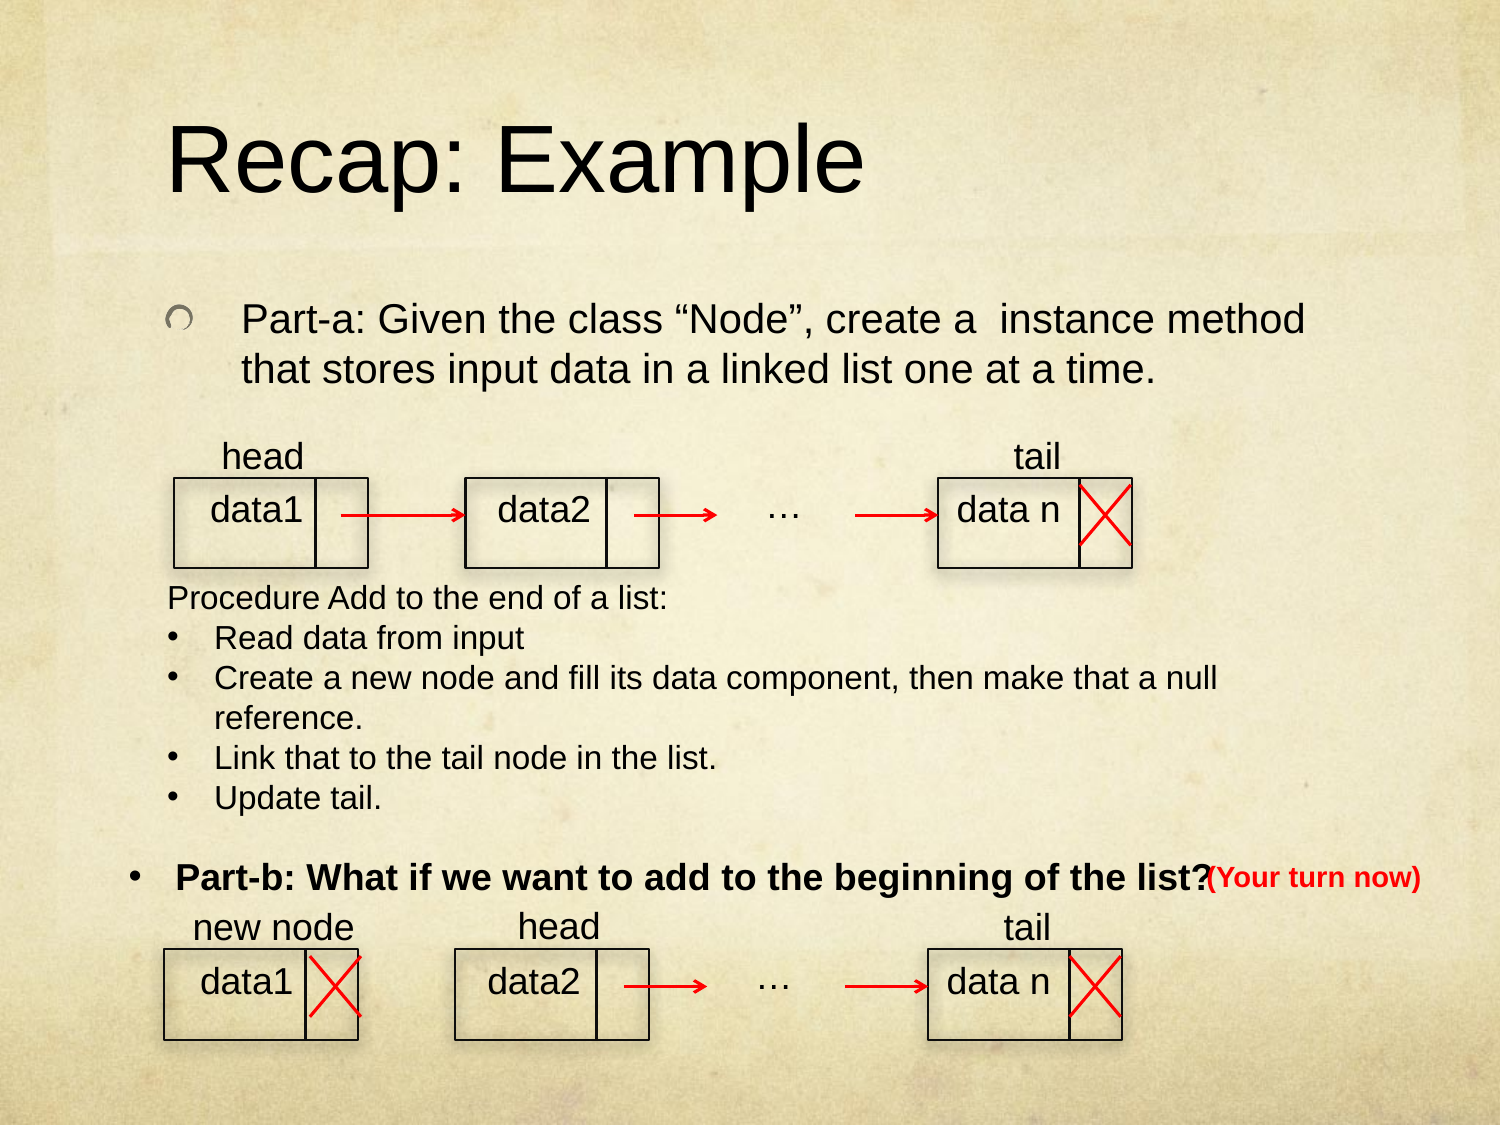

# Recap: Example
Part-a: Given the class “Node”, create a  instance method that stores input data in a linked list one at a time.
head
tail
…

data1

data2
data n

Procedure Add to the end of a list:
Read data from input
Create a new node and fill its data component, then make that a null reference.
Link that to the tail node in the list.
Update tail.
Part-b: What if we want to add to the beginning of the list?
(Your turn now)
head
new node
tail
…

data1

data2
data n